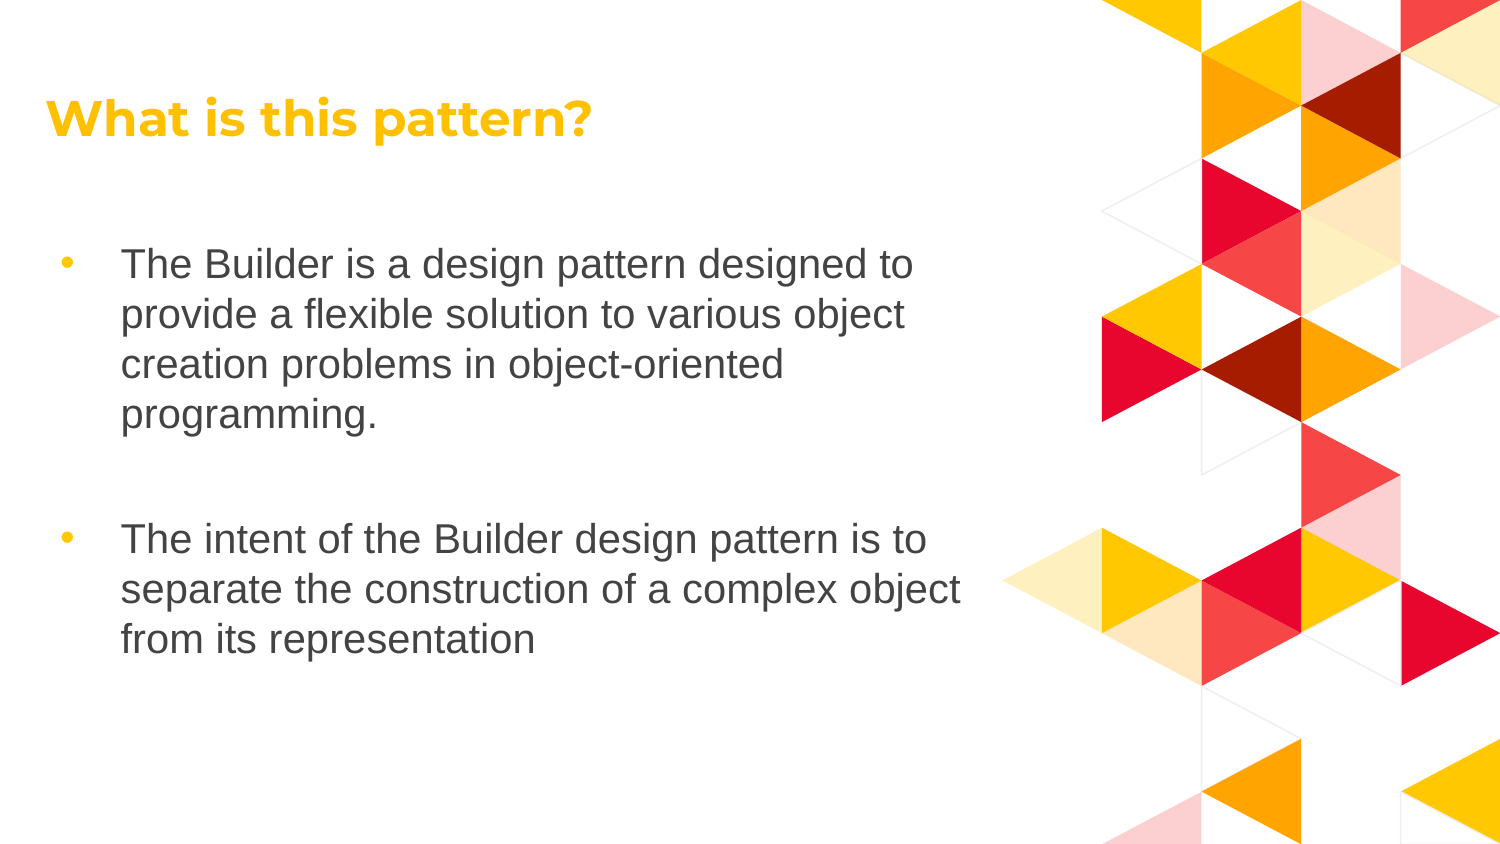

What is this pattern?
The Builder is a design pattern designed to provide a flexible solution to various object creation problems in object-oriented programming.

The intent of the Builder design pattern is to separate the construction of a complex object from its representation